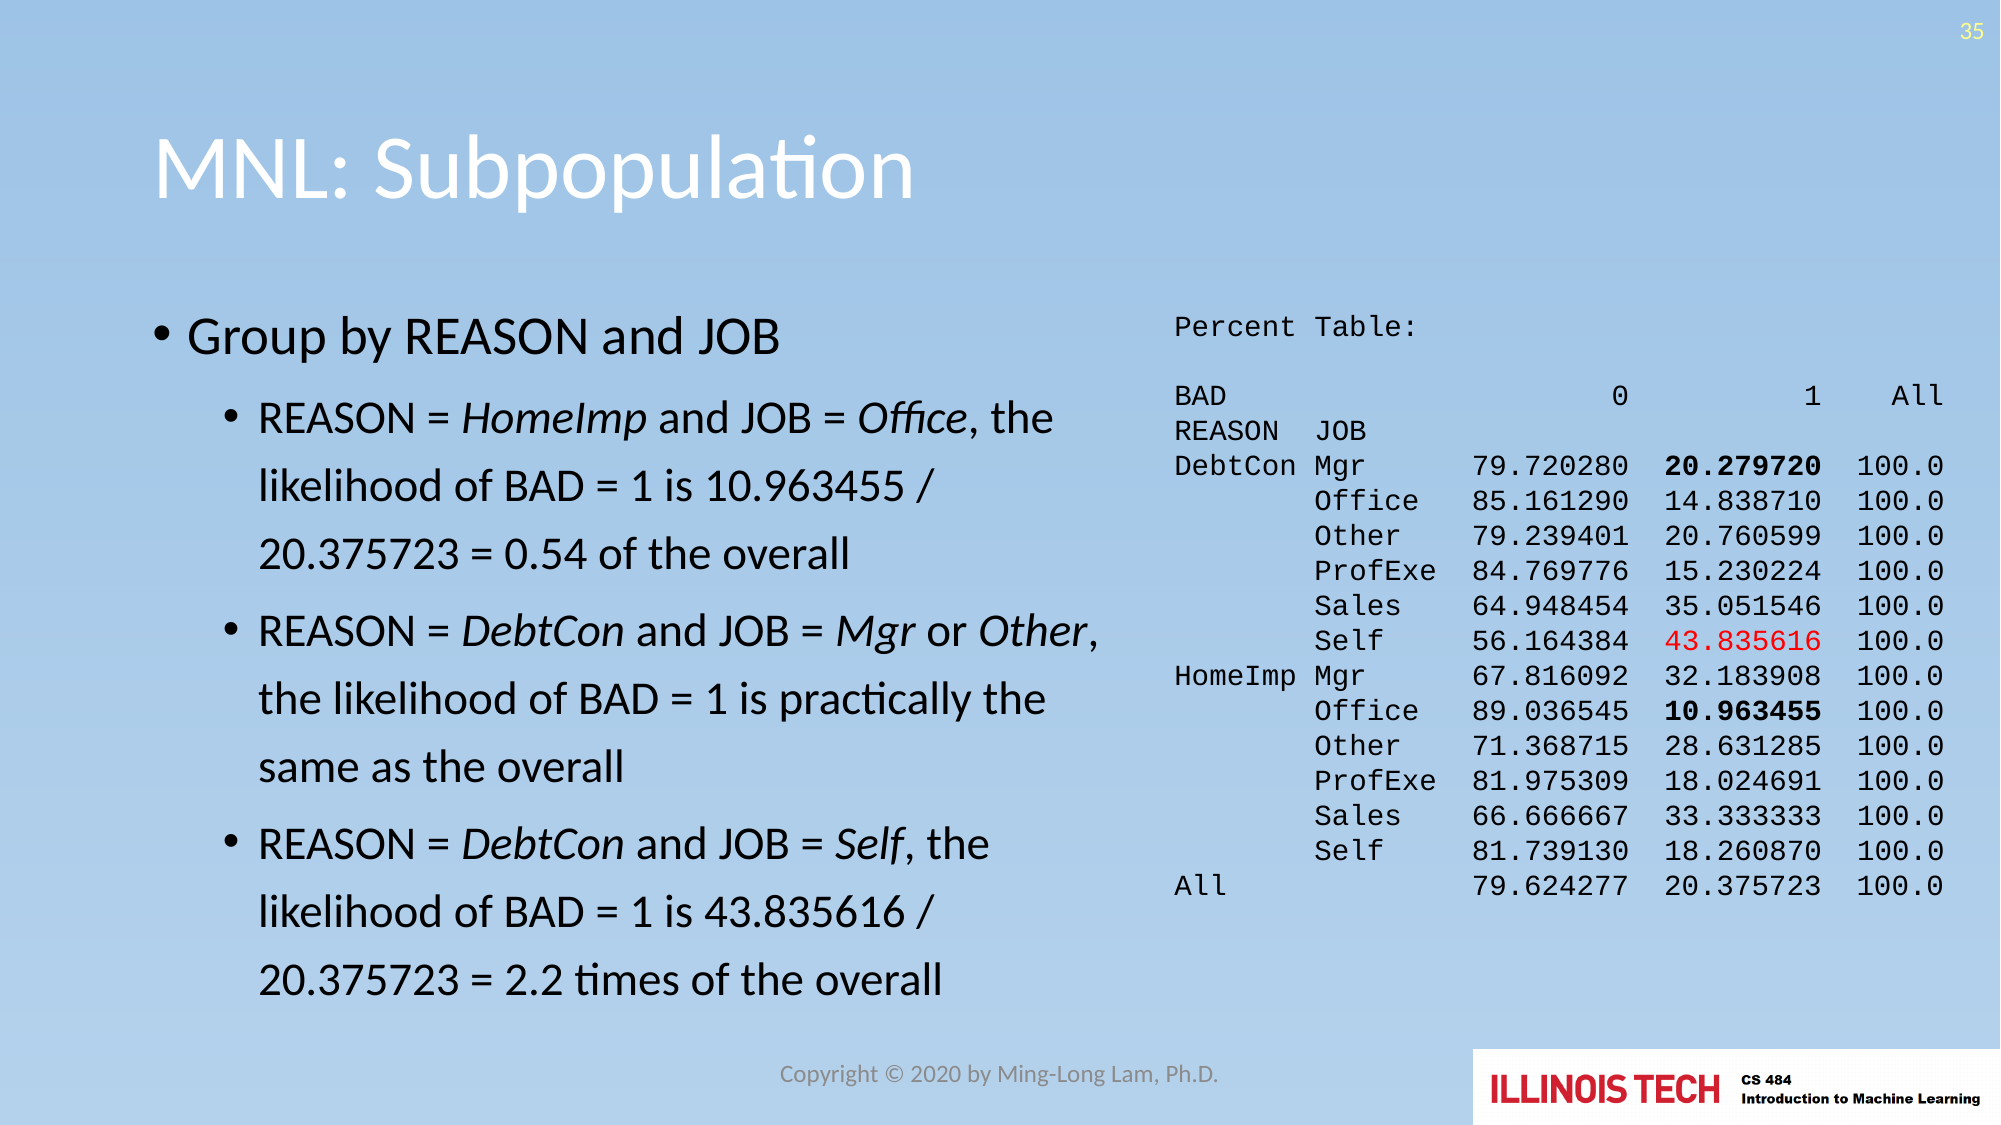

35
# MNL: Subpopulation
Group by REASON and JOB
REASON = HomeImp and JOB = Office, the likelihood of BAD = 1 is 10.963455 / 20.375723 = 0.54 of the overall
REASON = DebtCon and JOB = Mgr or Other, the likelihood of BAD = 1 is practically the same as the overall
REASON = DebtCon and JOB = Self, the likelihood of BAD = 1 is 43.835616 / 20.375723 = 2.2 times of the overall

Percent Table:

BAD                      0          1    All
REASON  JOB
DebtCon Mgr      79.720280  20.279720  100.0
        Office   85.161290  14.838710  100.0
        Other    79.239401  20.760599  100.0
        ProfExe  84.769776  15.230224  100.0
        Sales    64.948454  35.051546  100.0
        Self     56.164384  43.835616  100.0
HomeImp Mgr      67.816092  32.183908  100.0
        Office   89.036545  10.963455  100.0
        Other    71.368715  28.631285  100.0
        ProfExe  81.975309  18.024691  100.0
        Sales    66.666667  33.333333  100.0
        Self     81.739130  18.260870  100.0
All              79.624277  20.375723  100.0
Copyright © 2020 by Ming-Long Lam, Ph.D.